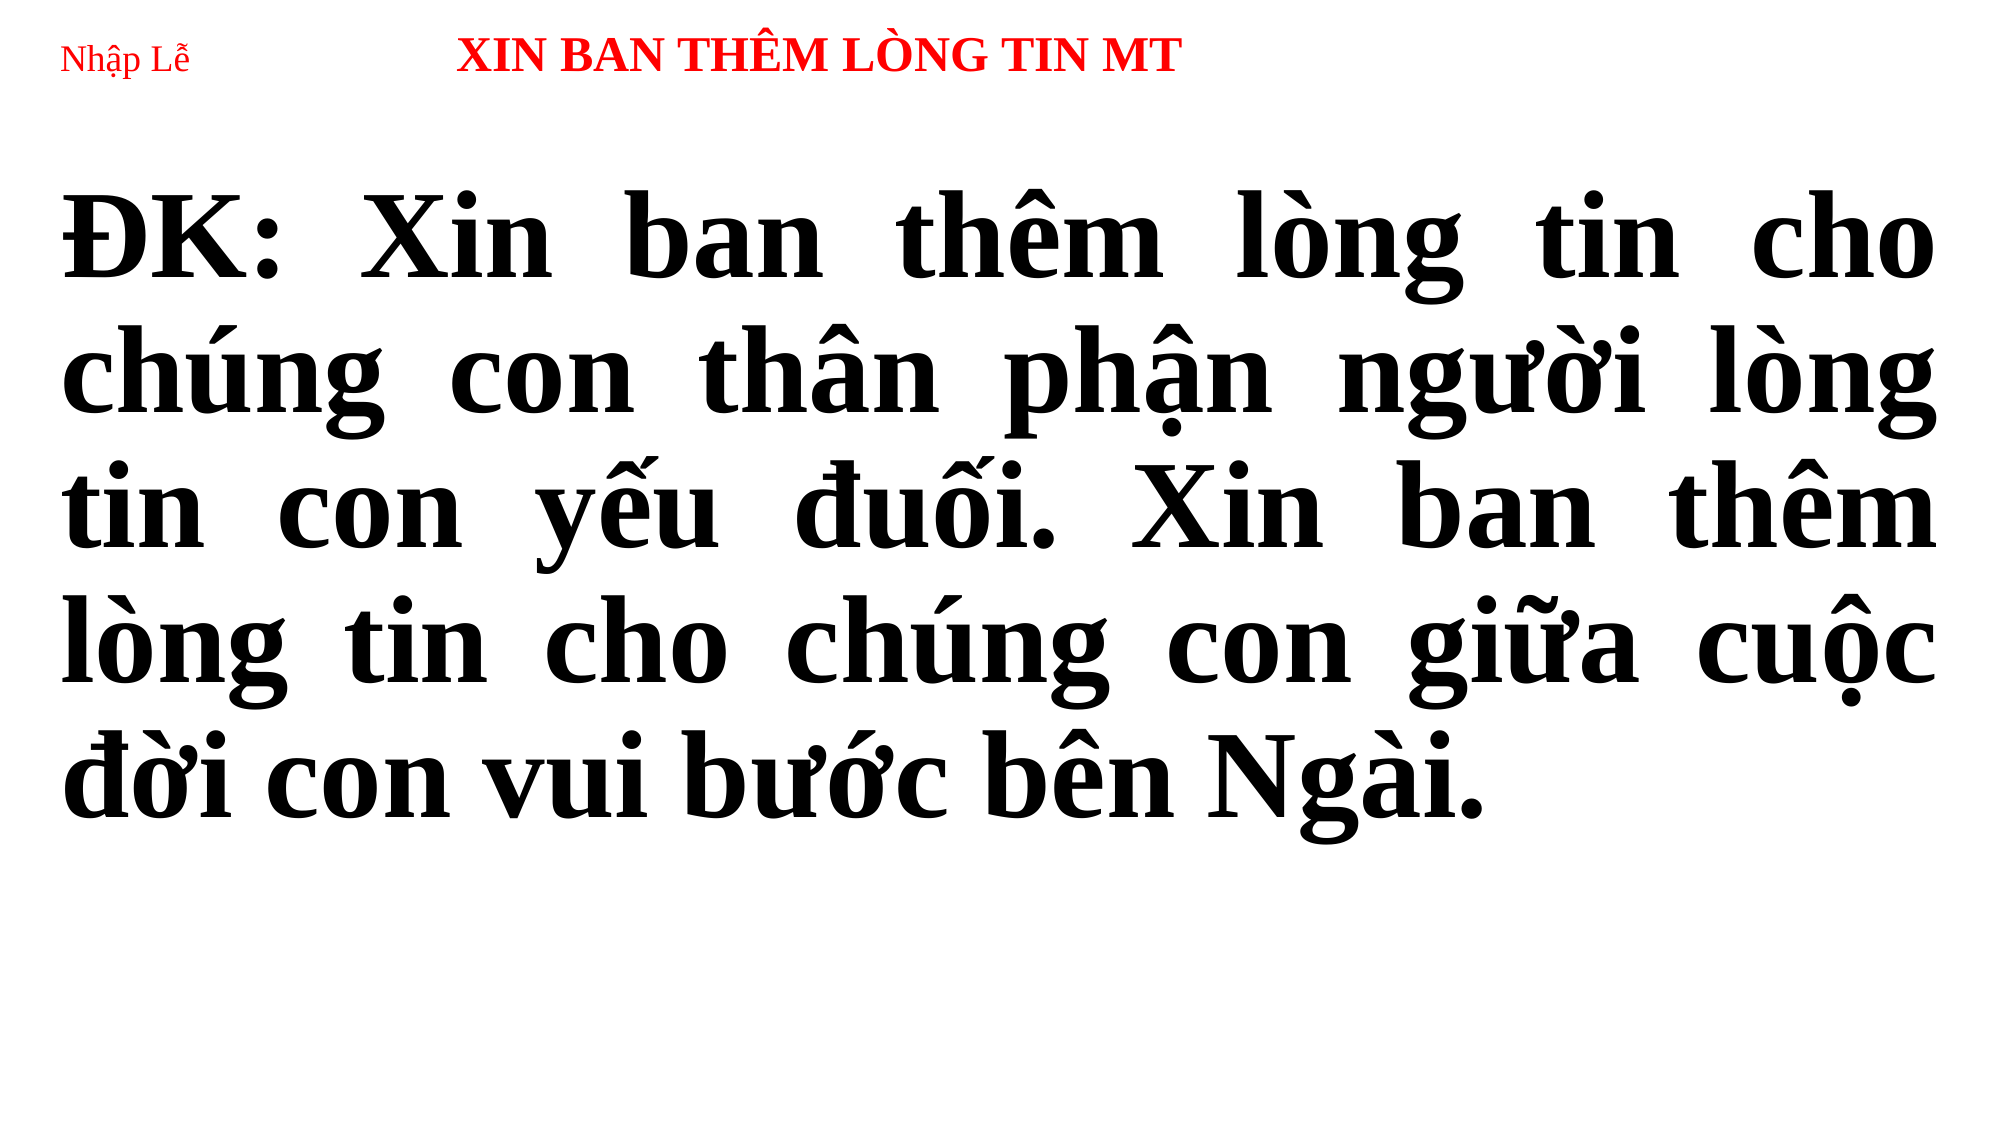

# Nhập Lễ                            XIN BAN THÊM LÒNG TIN MT
ĐK: Xin ban thêm lòng tin cho chúng con thân phận người lòng tin con yếu đuối. Xin ban thêm lòng tin cho chúng con giữa cuộc đời con vui bước bên Ngài.